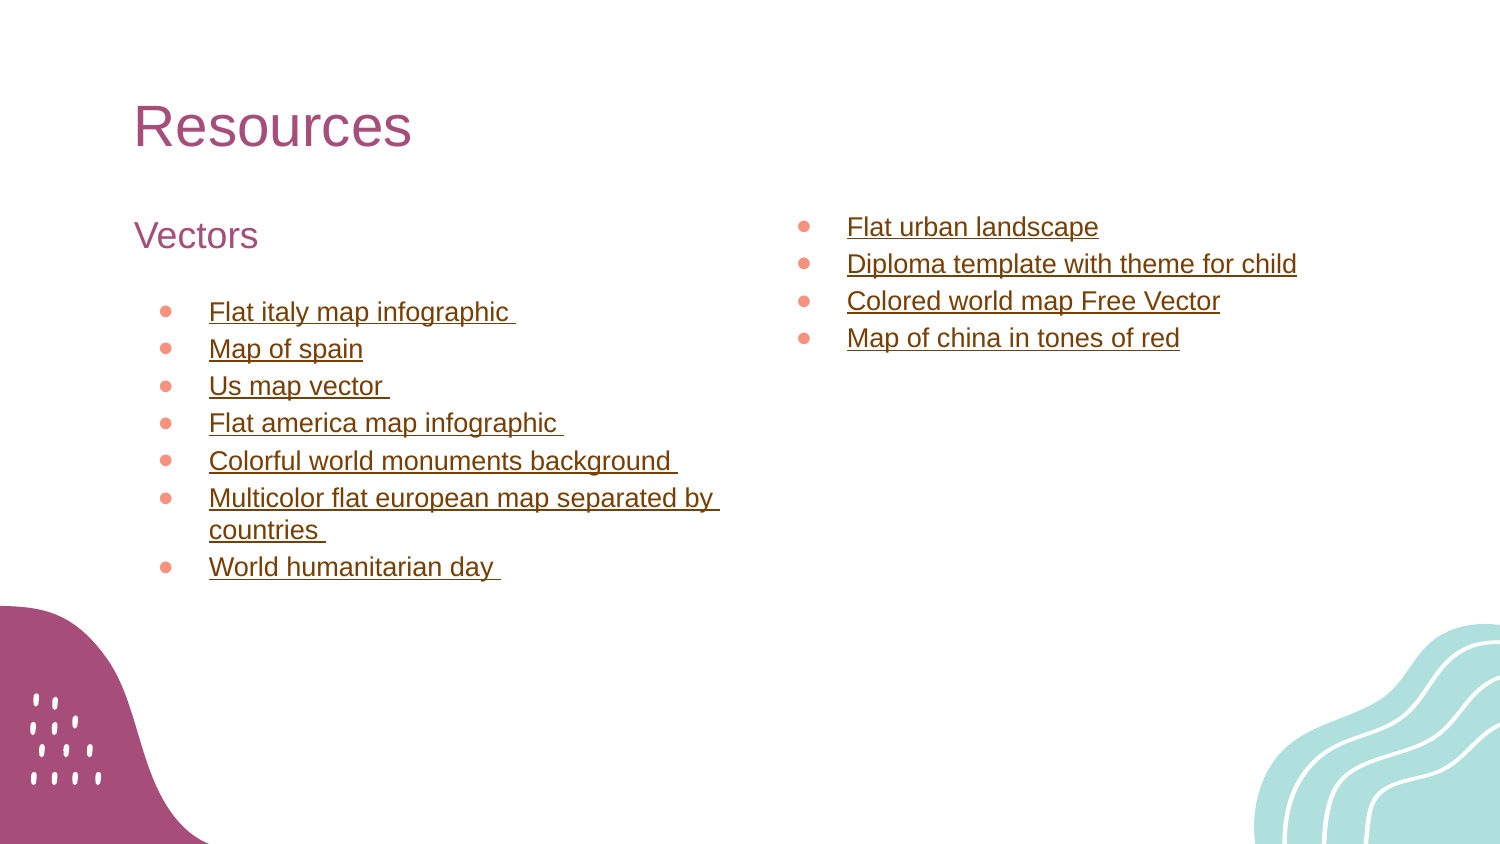

# Resources
Vectors
Flat italy map infographic
Map of spain
Us map vector
Flat america map infographic
Colorful world monuments background
Multicolor flat european map separated by countries
World humanitarian day
Flat urban landscape
Diploma template with theme for child
Colored world map Free Vector
Map of china in tones of red